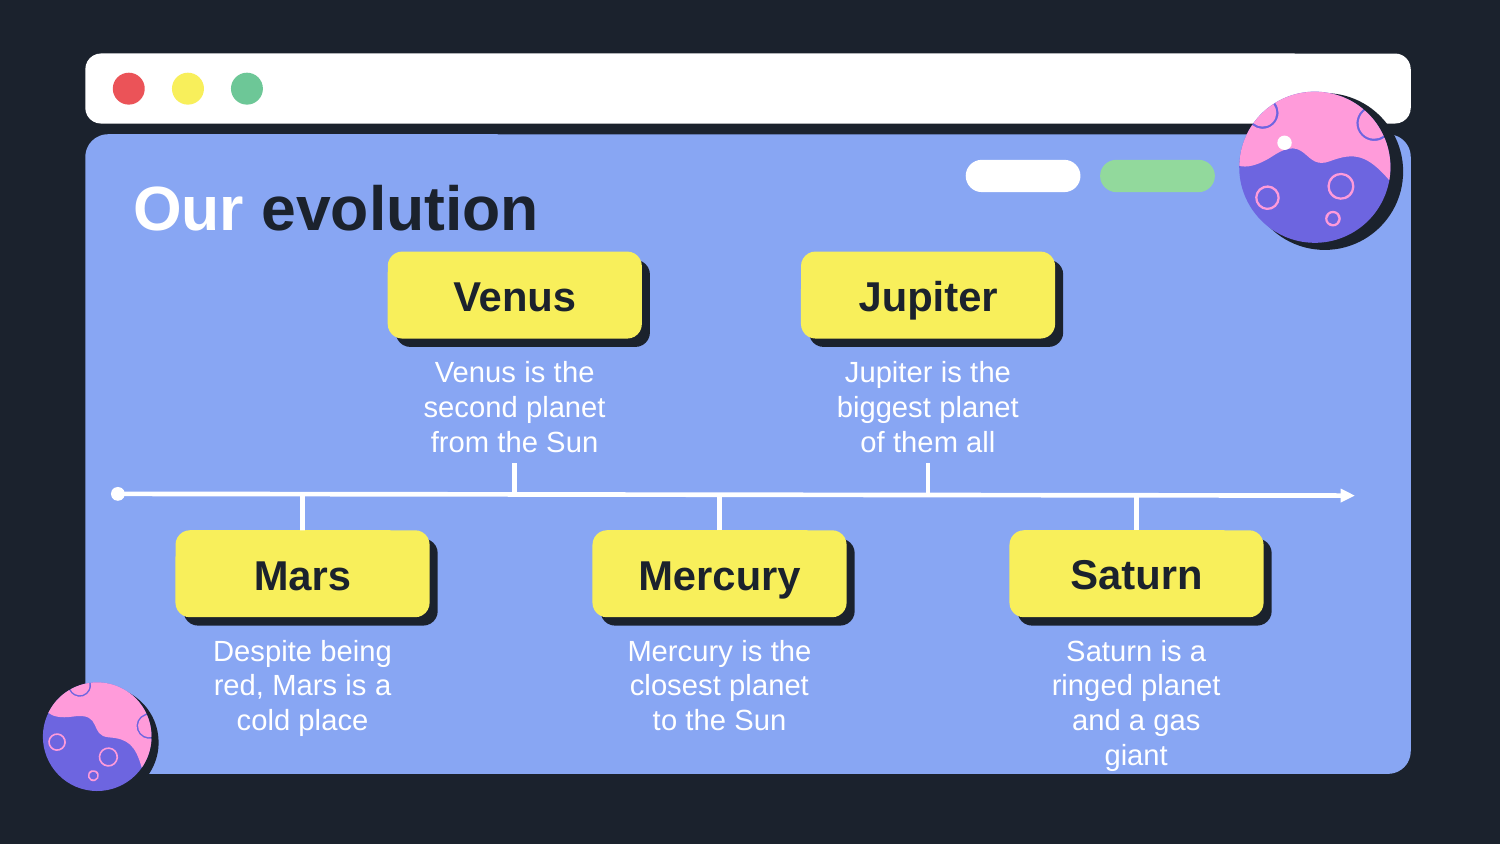

# Our evolution

Venus
Jupiter
Jupiter is the biggest planet of them all

Venus is the second planet from the Sun

Saturn

Mars

Mercury

Despite being red, Mars is a cold place
Mercury is the closest planet to the Sun
Saturn is a ringed planet and a gas giant